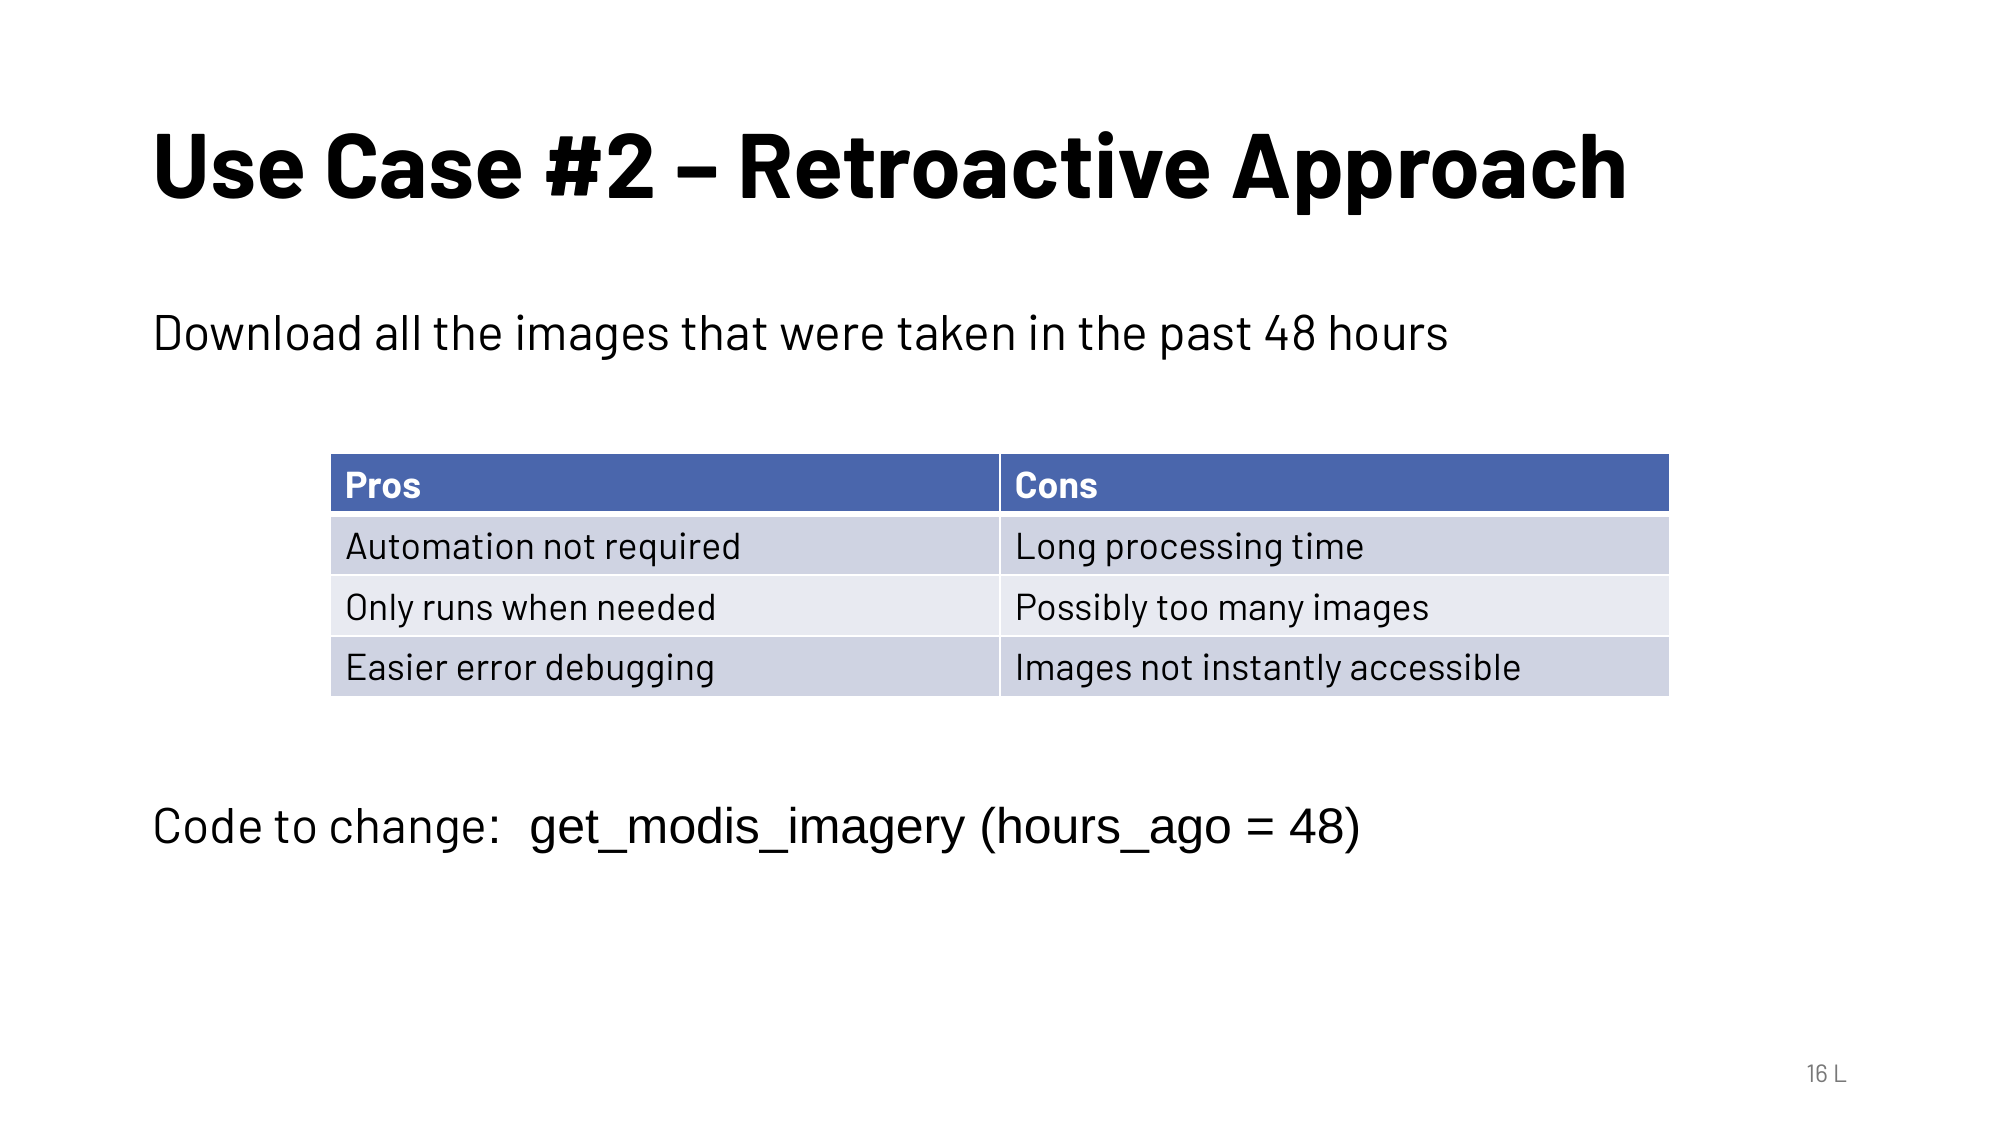

# Use Case #2 – Retroactive Approach
Download all the images that were taken in the past 48 hours

Code to change:  get_modis_imagery (hours_ago = 48)

| Pros | Cons |
| --- | --- |
| Automation not required | Long processing time |
| Only runs when needed | Possibly too many images |
| Easier error debugging | Images not instantly accessible |
16 L